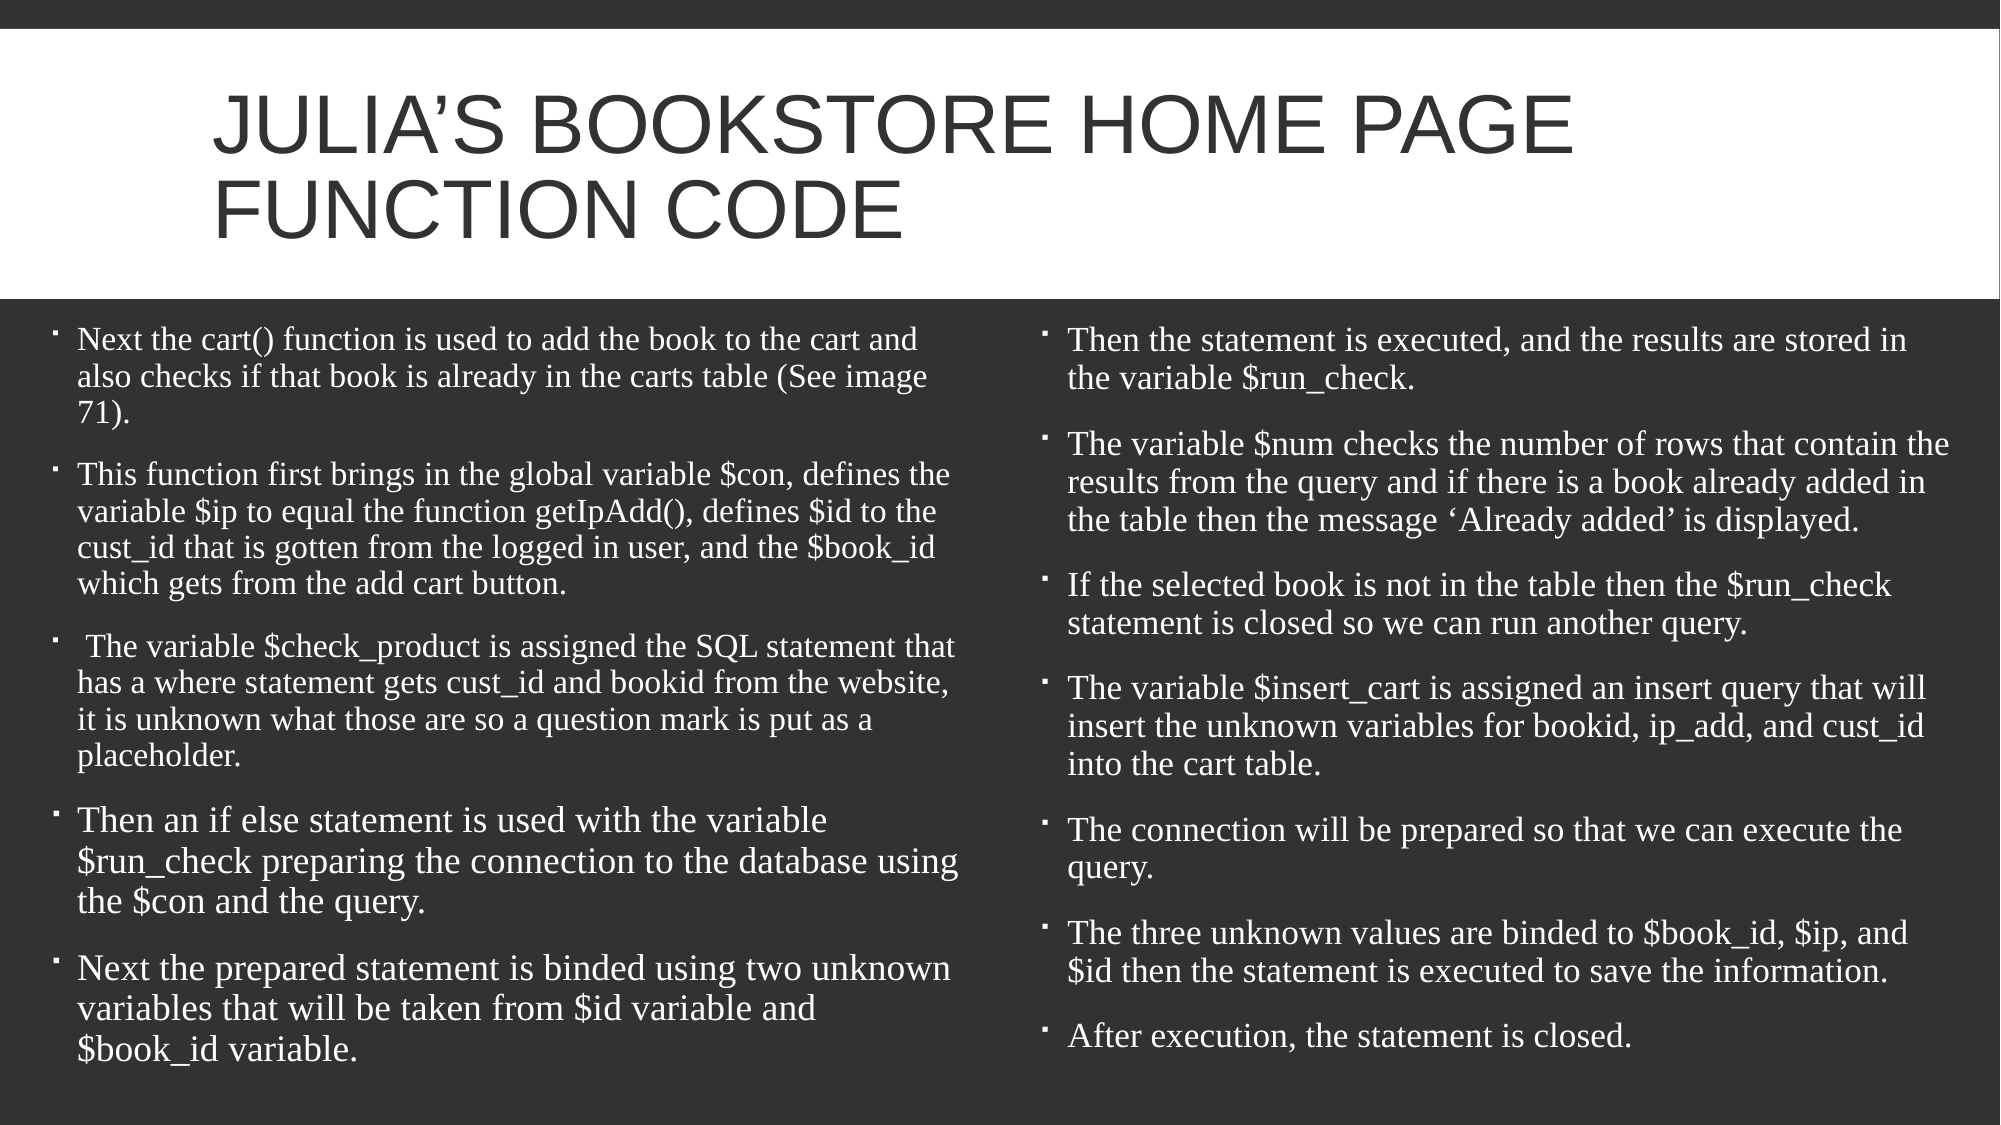

# Julia’s Bookstore Home page Function code
Next the cart() function is used to add the book to the cart and also checks if that book is already in the carts table (See image 71).
This function first brings in the global variable $con, defines the variable $ip to equal the function getIpAdd(), defines $id to the cust_id that is gotten from the logged in user, and the $book_id which gets from the add cart button.
 The variable $check_product is assigned the SQL statement that has a where statement gets cust_id and bookid from the website, it is unknown what those are so a question mark is put as a placeholder.
Then an if else statement is used with the variable $run_check preparing the connection to the database using the $con and the query.
Next the prepared statement is binded using two unknown variables that will be taken from $id variable and $book_id variable.

Then the statement is executed, and the results are stored in the variable $run_check.
The variable $num checks the number of rows that contain the results from the query and if there is a book already added in the table then the message ‘Already added’ is displayed.
If the selected book is not in the table then the $run_check statement is closed so we can run another query.
The variable $insert_cart is assigned an insert query that will insert the unknown variables for bookid, ip_add, and cust_id into the cart table.
The connection will be prepared so that we can execute the query.
The three unknown values are binded to $book_id, $ip, and $id then the statement is executed to save the information.
After execution, the statement is closed.